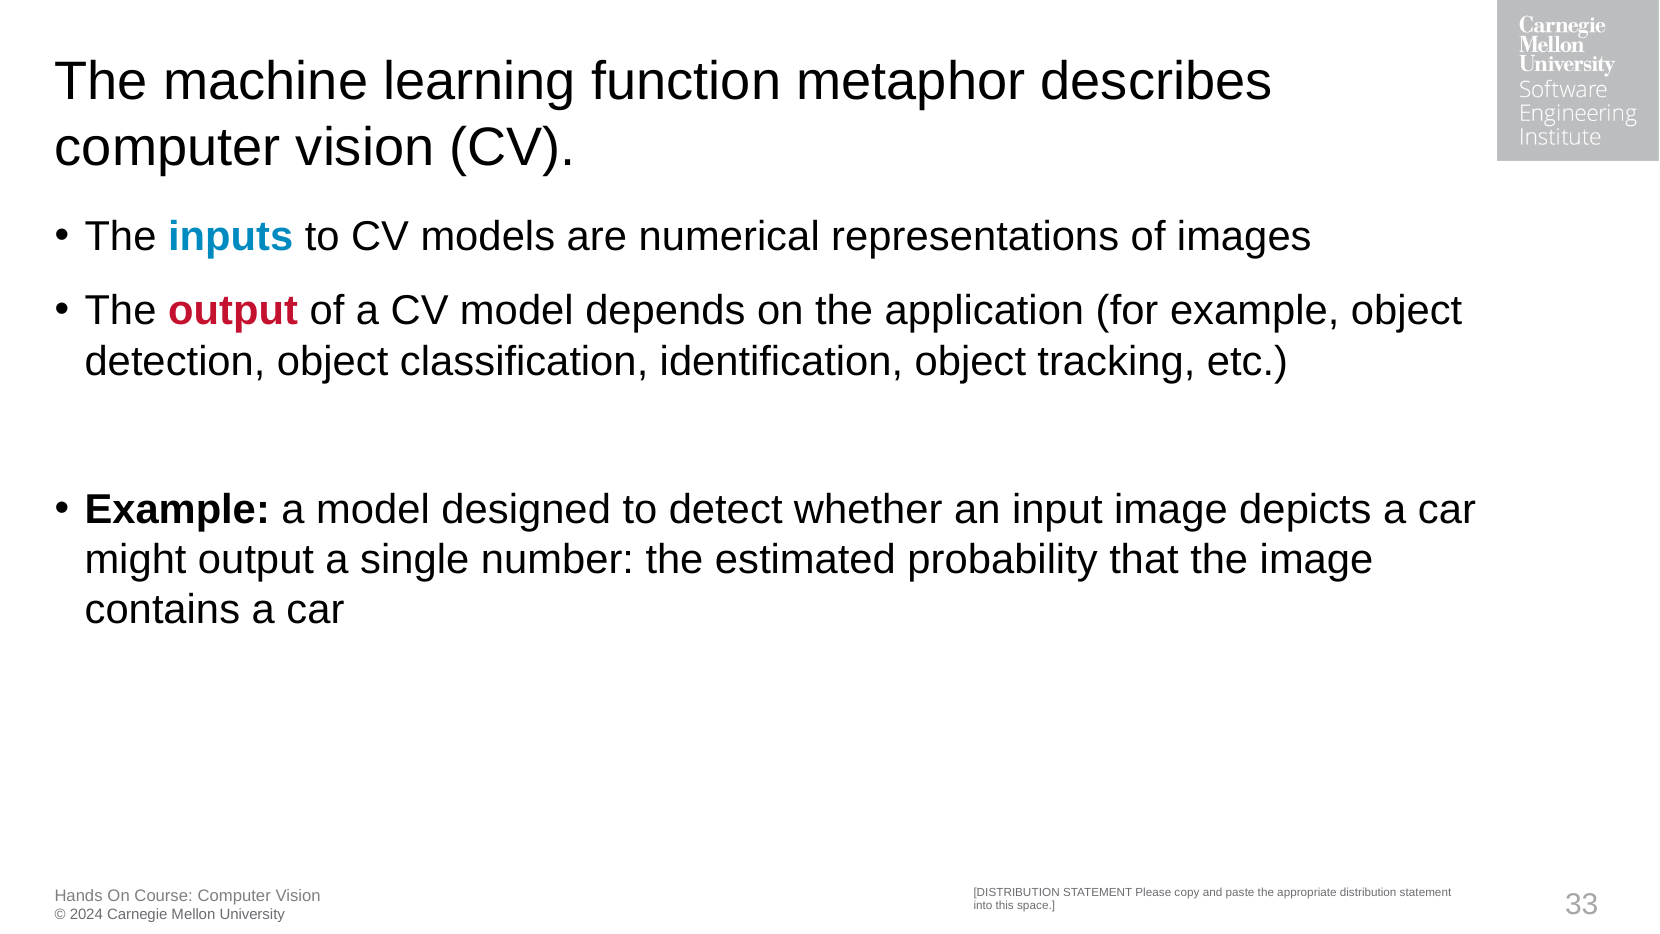

# The machine learning function metaphor describes computer vision (CV).
The inputs to CV models are numerical representations of images
The output of a CV model depends on the application (for example, object detection, object classification, identification, object tracking, etc.)

Example: a model designed to detect whether an input image depicts a car might output a single number: the estimated probability that the image contains a car